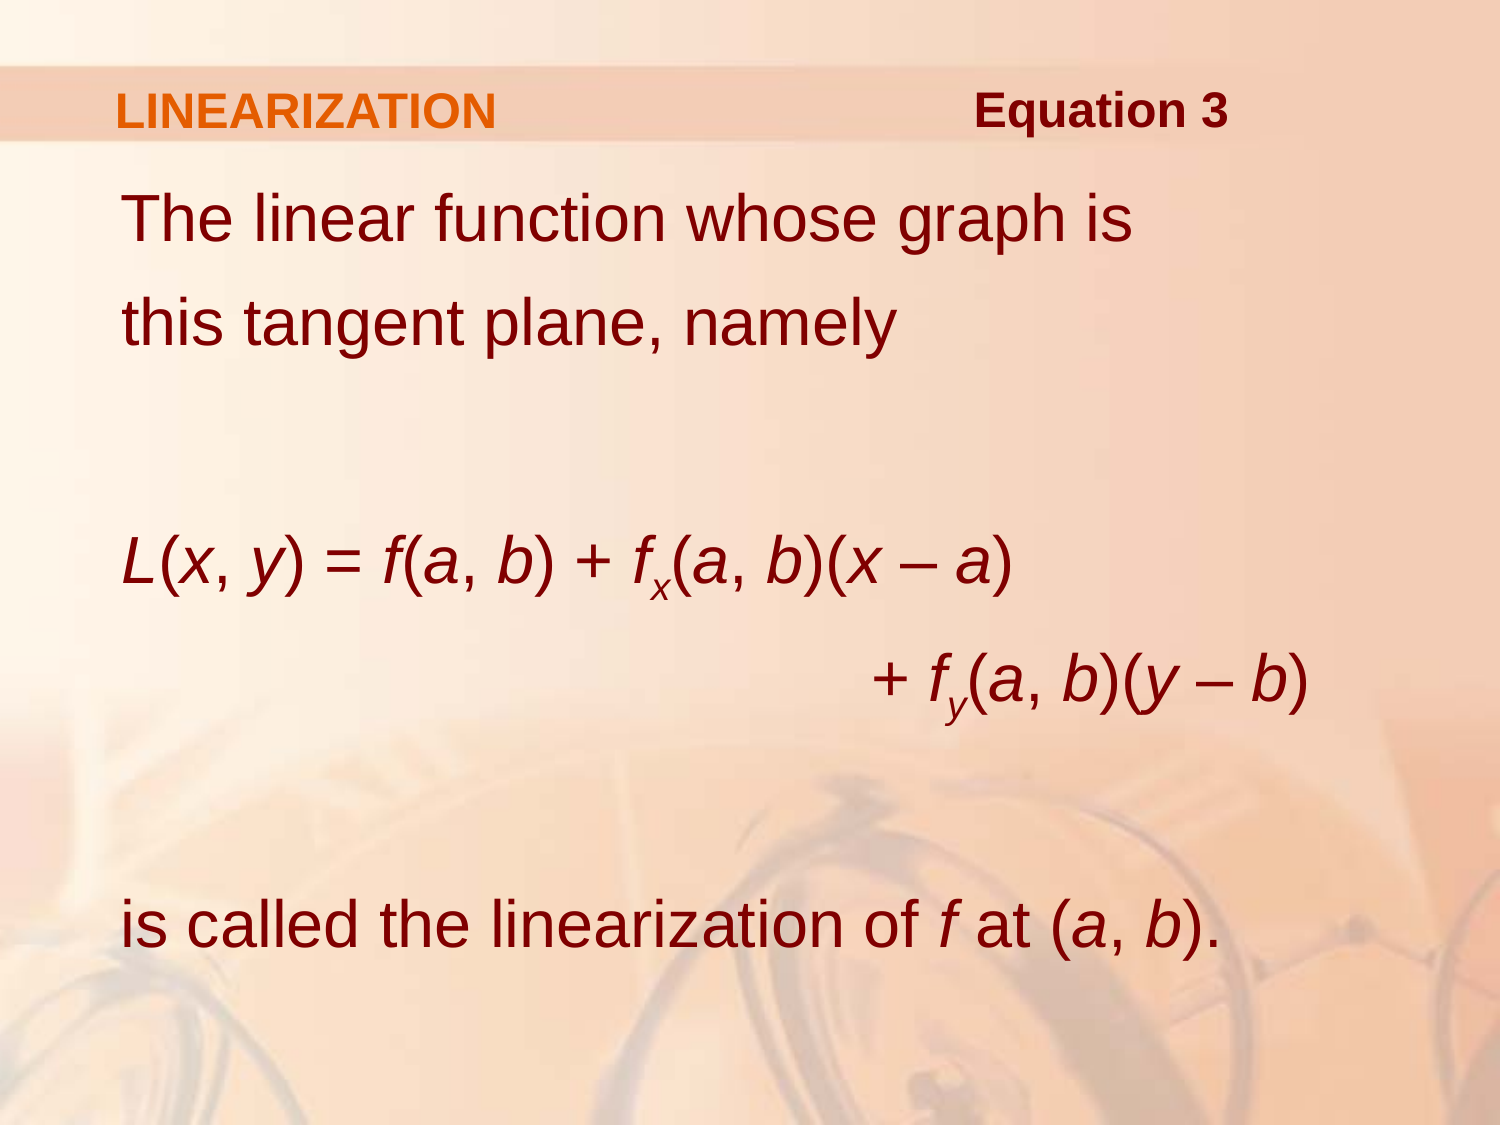

# LINEARIZATION
Equation 3
The linear function whose graph is
this tangent plane, namely

	L(x, y) = f(a, b) + fx(a, b)(x – a)
					+ fy(a, b)(y – b)

is called the linearization of f at (a, b).